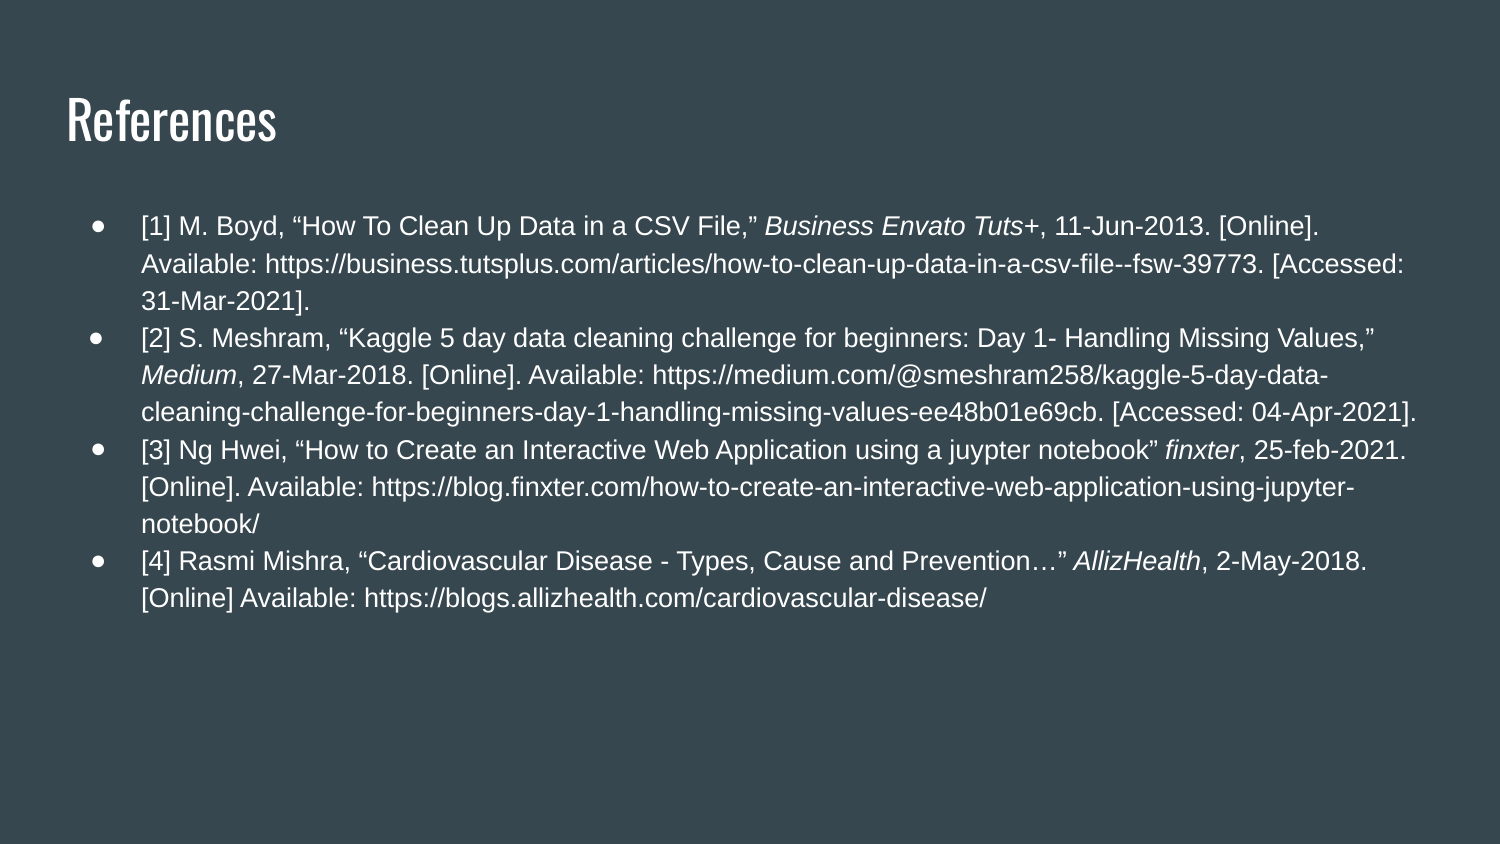

# References
[1] M. Boyd, “How To Clean Up Data in a CSV File,” Business Envato Tuts+, 11-Jun-2013. [Online]. Available: https://business.tutsplus.com/articles/how-to-clean-up-data-in-a-csv-file--fsw-39773. [Accessed: 31-Mar-2021].
[2] S. Meshram, “Kaggle 5 day data cleaning challenge for beginners: Day 1- Handling Missing Values,” Medium, 27-Mar-2018. [Online]. Available: https://medium.com/@smeshram258/kaggle-5-day-data-cleaning-challenge-for-beginners-day-1-handling-missing-values-ee48b01e69cb. [Accessed: 04-Apr-2021].
[3] Ng Hwei, “How to Create an Interactive Web Application using a juypter notebook” finxter, 25-feb-2021. [Online]. Available: https://blog.finxter.com/how-to-create-an-interactive-web-application-using-jupyter-notebook/
[4] Rasmi Mishra, “Cardiovascular Disease - Types, Cause and Prevention…” AllizHealth, 2-May-2018. [Online] Available: https://blogs.allizhealth.com/cardiovascular-disease/